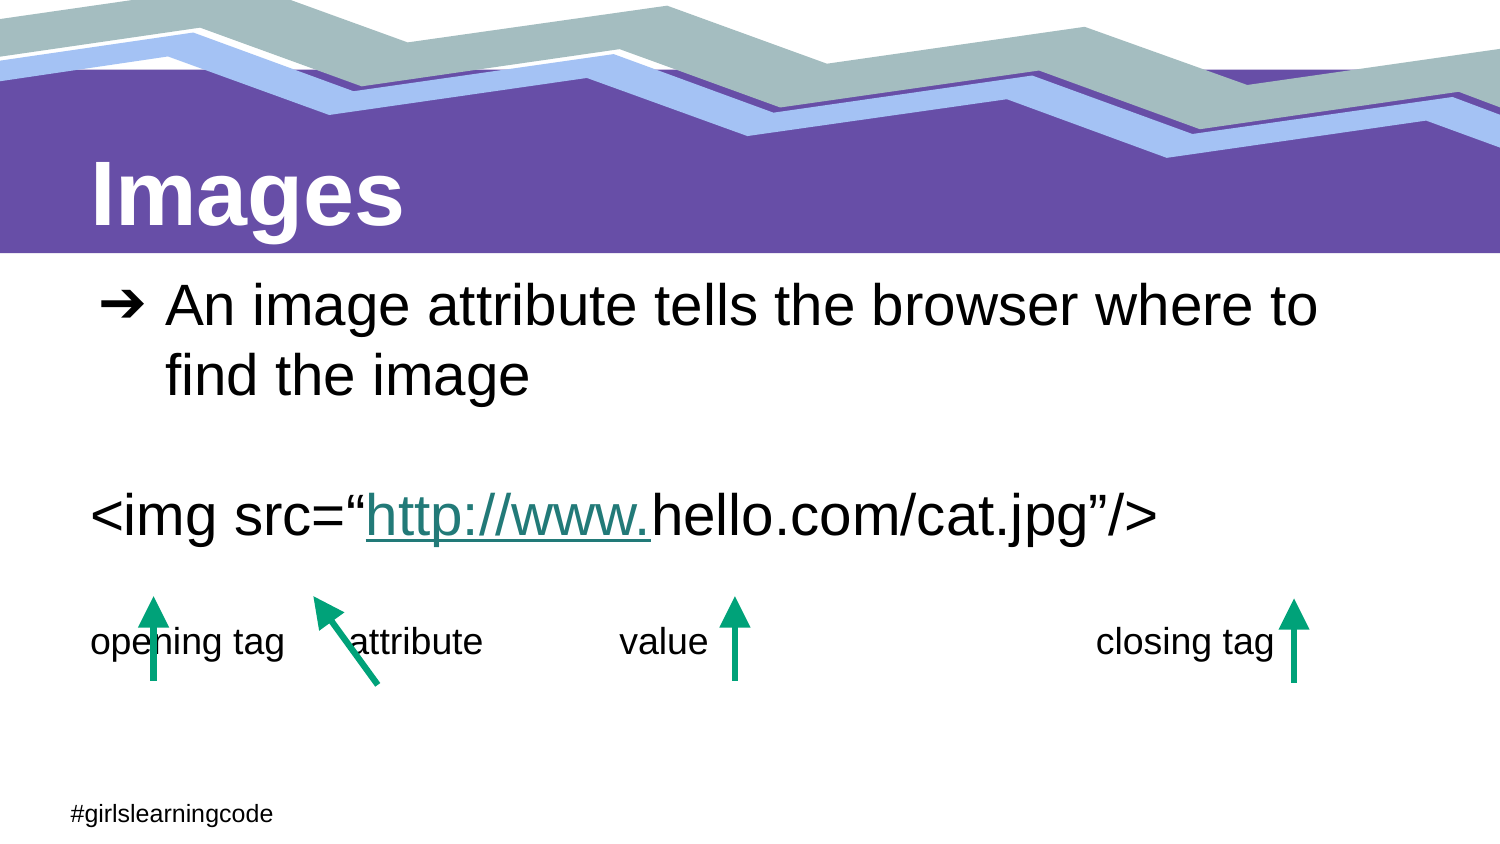

# Images
An image attribute tells the browser where to find the image

<img src=“http://www.hello.com/cat.jpg”/>

opening tag      attribute             value                                     closing tag